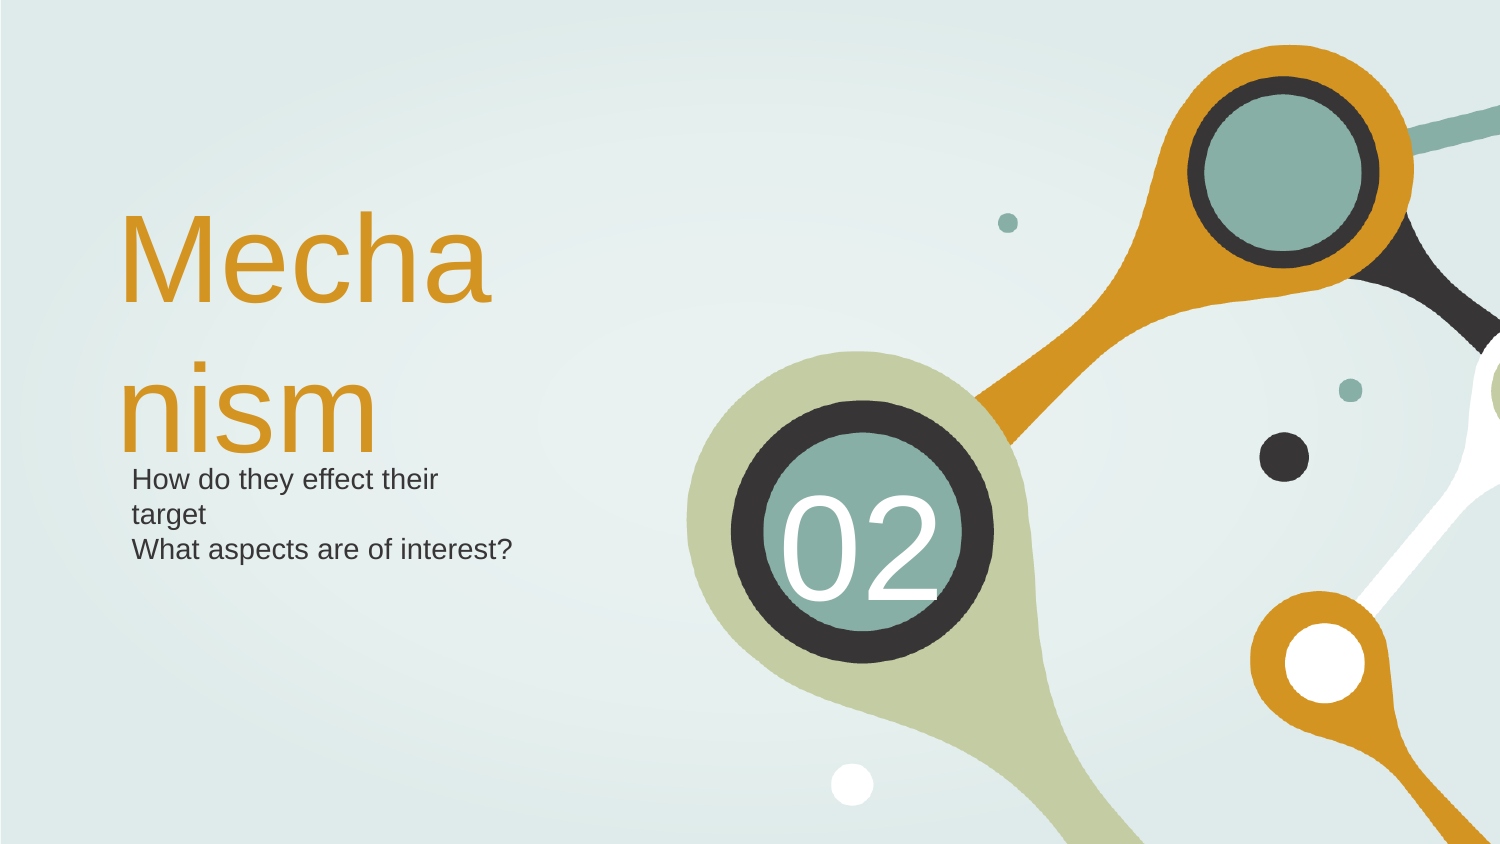

# Mechanism
How do they effect their target
What aspects are of interest?

02